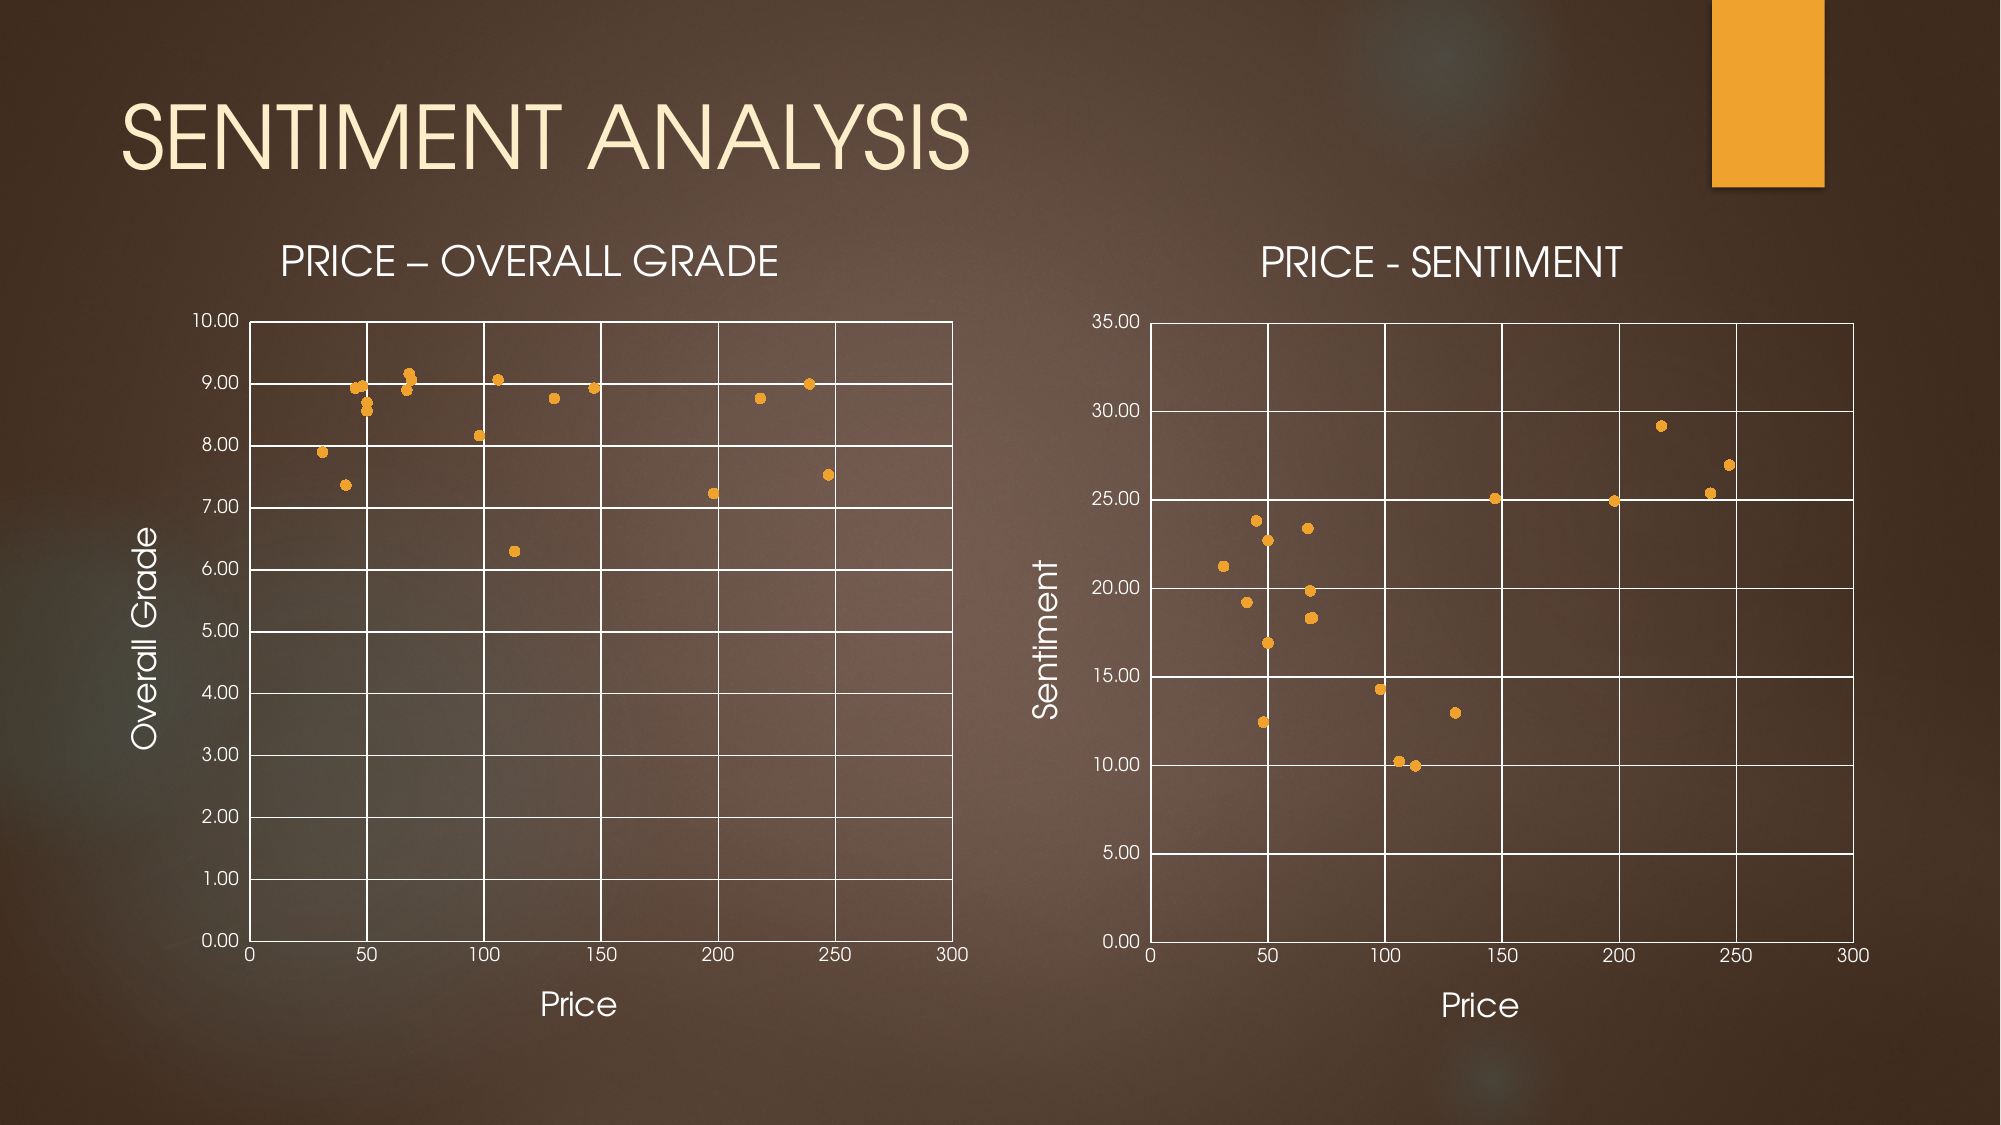

# SENTIMENT ANALYSIS

### Chart: PRICE – OVERALL GRADE

| Category | overall |
|---|---|

### Chart: PRICE - SENTIMENT

| Category | sentiment |
|---|---|